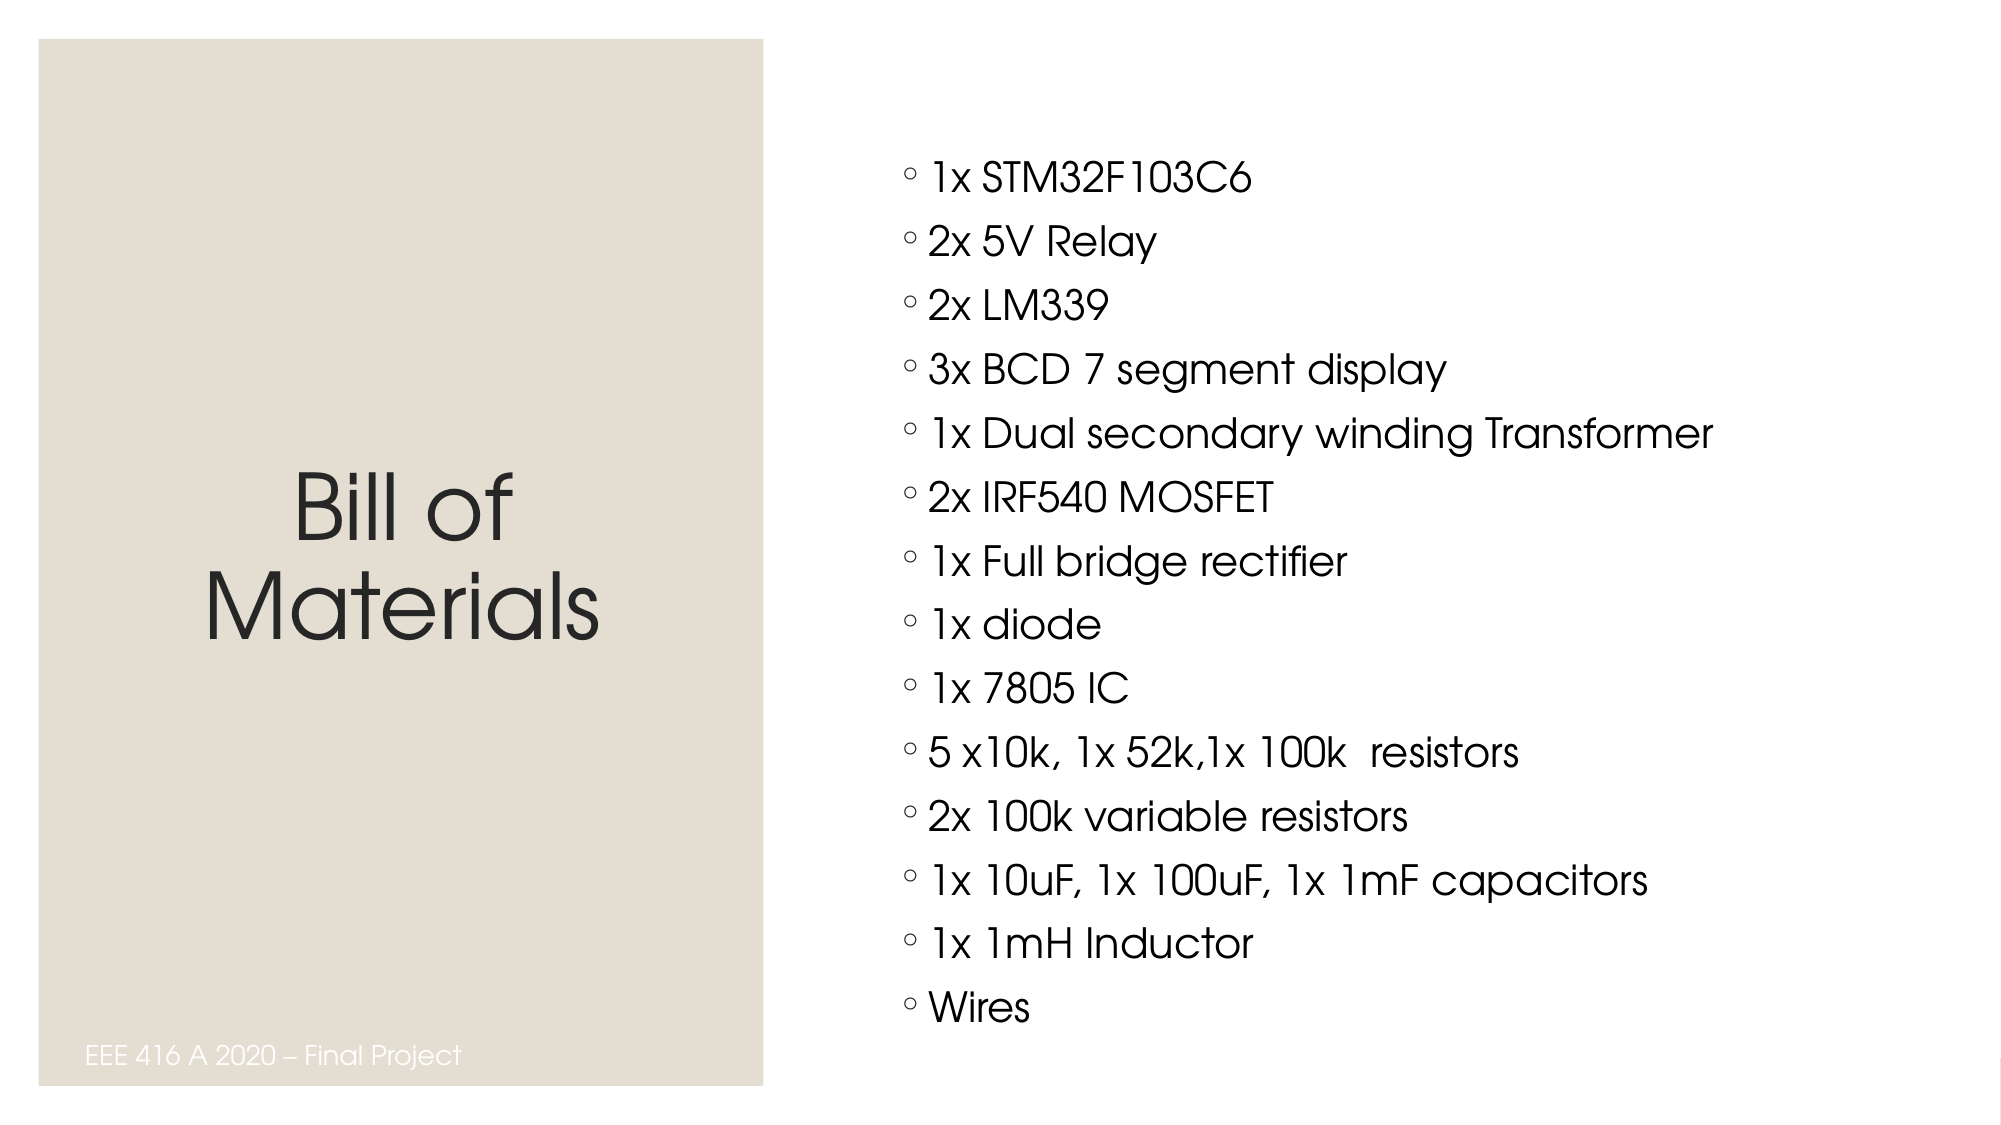

# Bill of Materials
1x STM32F103C6
2x 5V Relay
2x LM339
3x BCD 7 segment display
1x Dual secondary winding Transformer
2x IRF540 MOSFET
1x Full bridge rectifier
1x diode
1x 7805 IC
5 x10k, 1x 52k,1x 100k  resistors
2x 100k variable resistors
1x 10uF, 1x 100uF, 1x 1mF capacitors
1x 1mH Inductor
Wires

EEE 416 A 2020 – Final Project